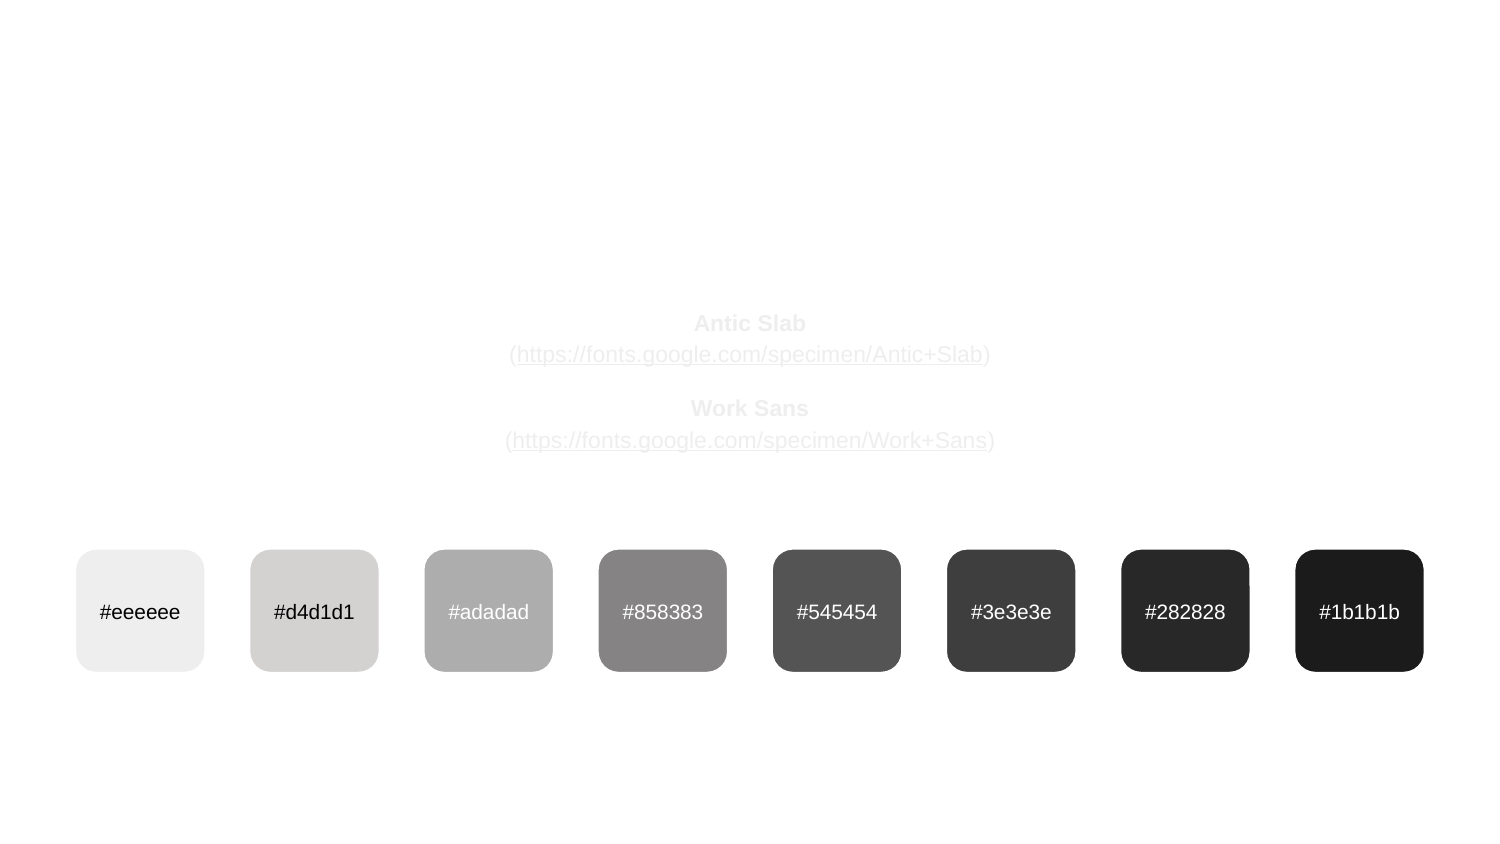

Fonts & colors used
This presentation has been made using the following fonts:

Antic Slab
(https://fonts.google.com/specimen/Antic+Slab)

Work Sans
(https://fonts.google.com/specimen/Work+Sans)

#eeeeee
#d4d1d1
#adadad
#858383
#545454
#3e3e3e
#282828
#1b1b1b